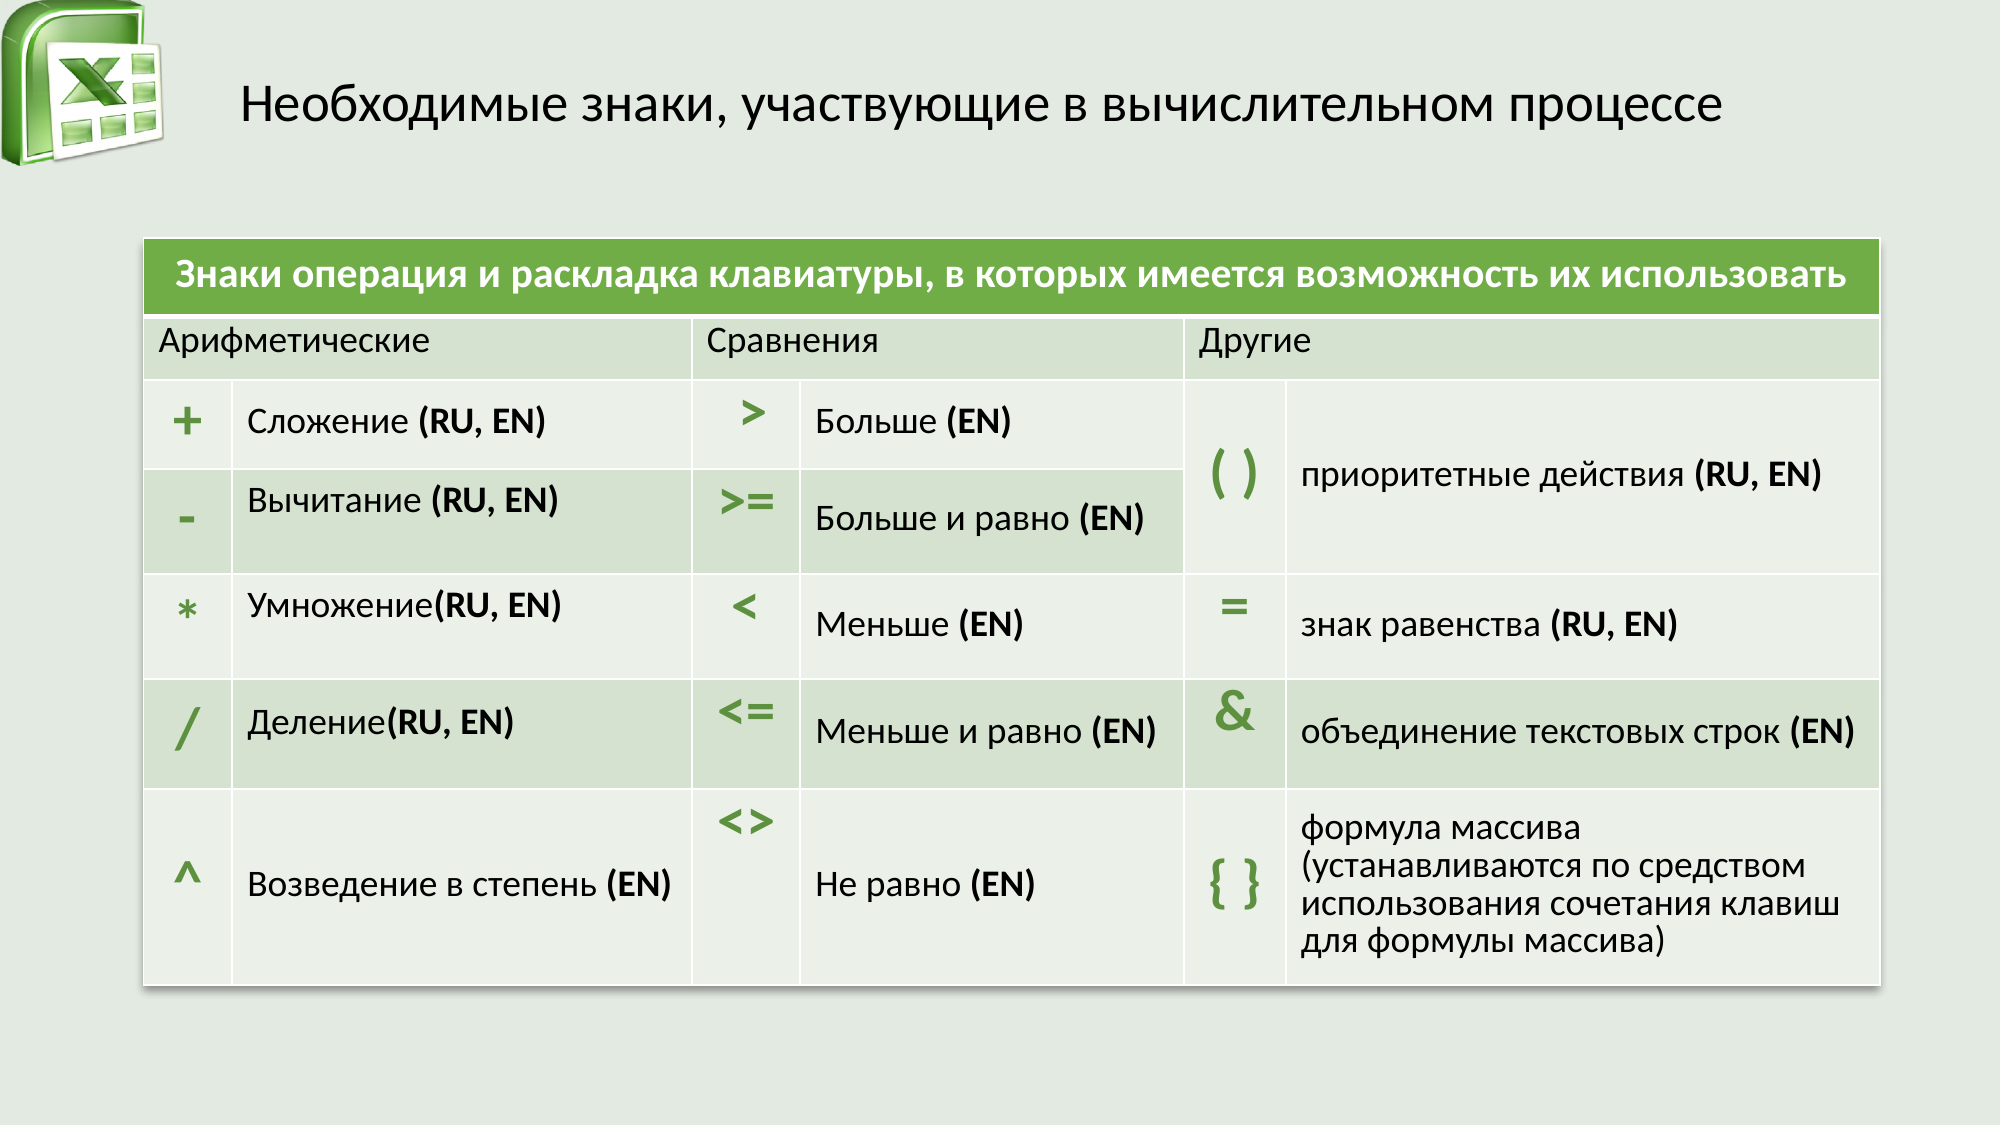

# Необходимые знаки, участвующие в вычислительном процессе
| Знаки операция и раскладка клавиатуры, в которых имеется возможность их использовать |  |  |  |  |  |
| --- | --- | --- | --- | --- | --- |
| Арифметические |  | Сравнения |  | Другие |  |
| + | Сложение (RU, EN) | > | Больше (EN) | ( ) | приоритетные действия (RU, EN) |
| - | Вычитание (RU, EN) | >= | Больше и равно (EN) |  |  |
| \* | Умножение(RU, EN) | < | Меньше (EN) | = | знак равенства (RU, EN) |
| / | Деление(RU, EN) | <= | Меньше и равно (EN) | & | объединение текстовых строк (EN) |
| ^ | Возведение в степень (EN) | <> | Не равно (EN) | { } | формула массива (устанавливаются по средством использования сочетания клавиш для формулы массива) |